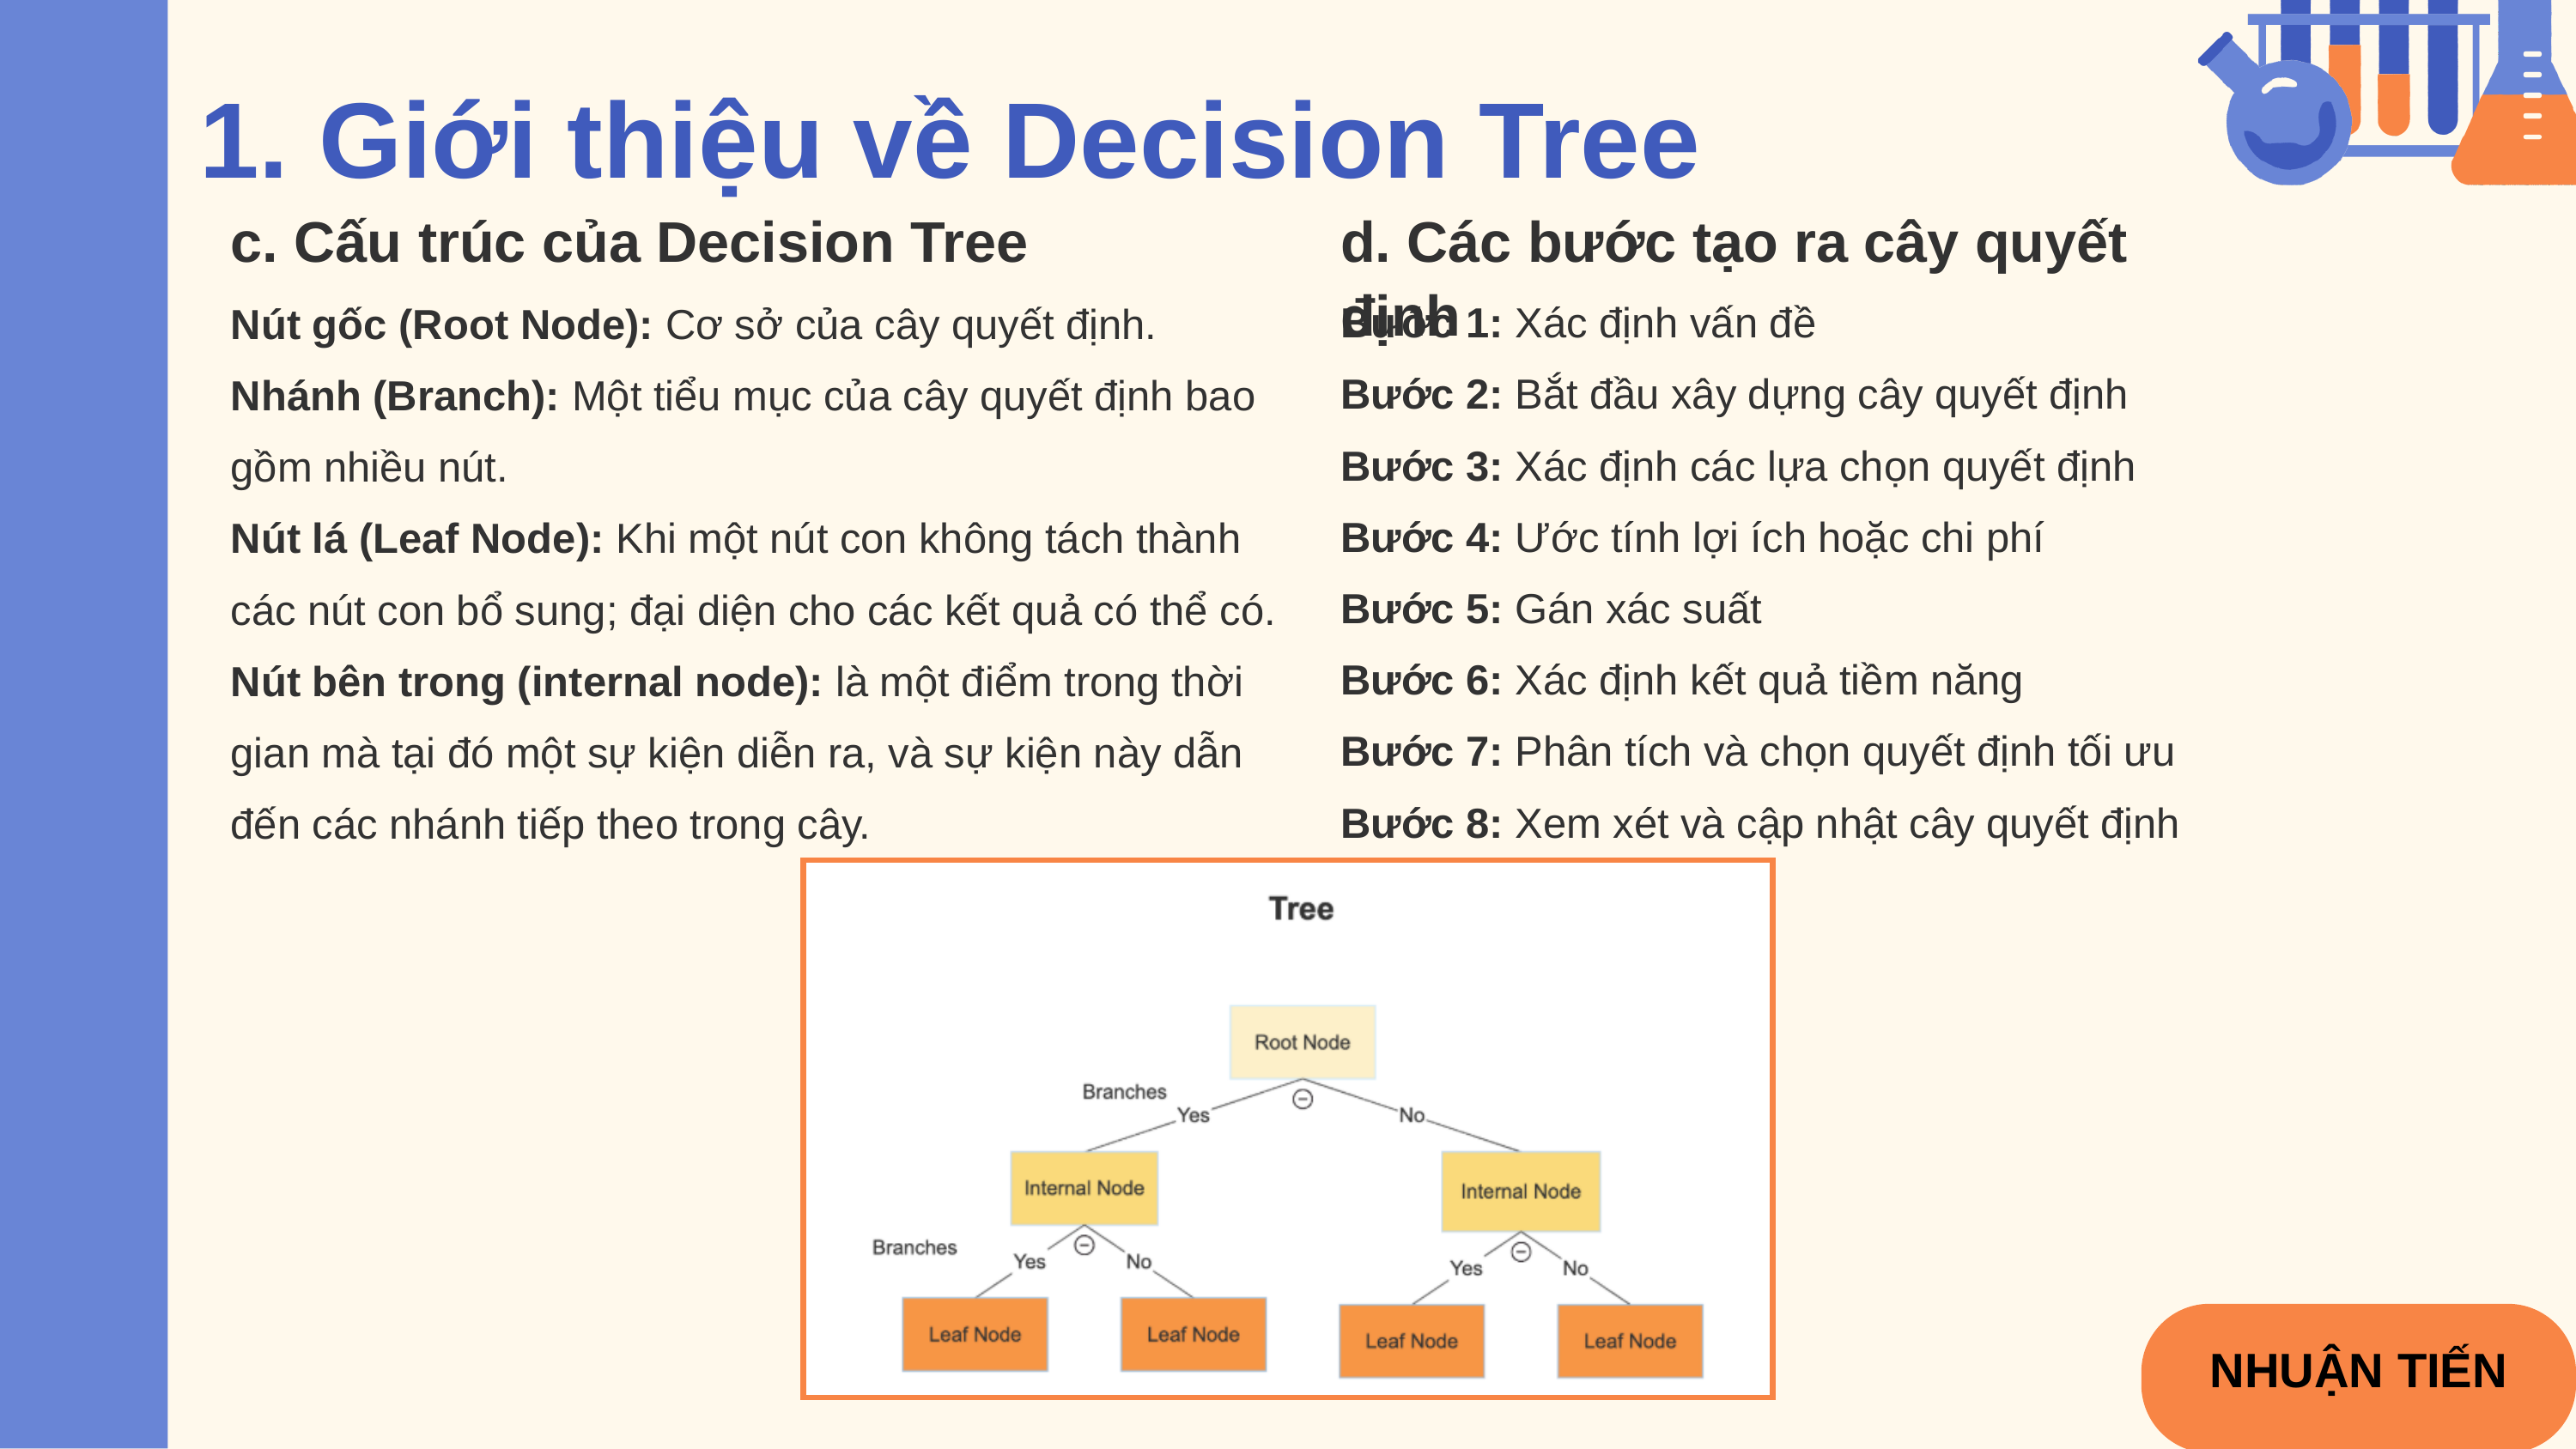

1. Giới thiệu về Decision Tree
c. Cấu trúc của Decision Tree
d. Các bước tạo ra cây quyết định
Bước 1: Xác định vấn đề
Bước 2: Bắt đầu xây dựng cây quyết định
Bước 3: Xác định các lựa chọn quyết định
Bước 4: Ước tính lợi ích hoặc chi phí
Bước 5: Gán xác suất
Bước 6: Xác định kết quả tiềm năng
Bước 7: Phân tích và chọn quyết định tối ưu
Bước 8: Xem xét và cập nhật cây quyết định
Nút gốc (Root Node): Cơ sở của cây quyết định.
Nhánh (Branch): Một tiểu mục của cây quyết định bao gồm nhiều nút.
Nút lá (Leaf Node): Khi một nút con không tách thành các nút con bổ sung; đại diện cho các kết quả có thể có.
Nút bên trong (internal node): là một điểm trong thời gian mà tại đó một sự kiện diễn ra, và sự kiện này dẫn đến các nhánh tiếp theo trong cây.

NHUẬN TIẾN